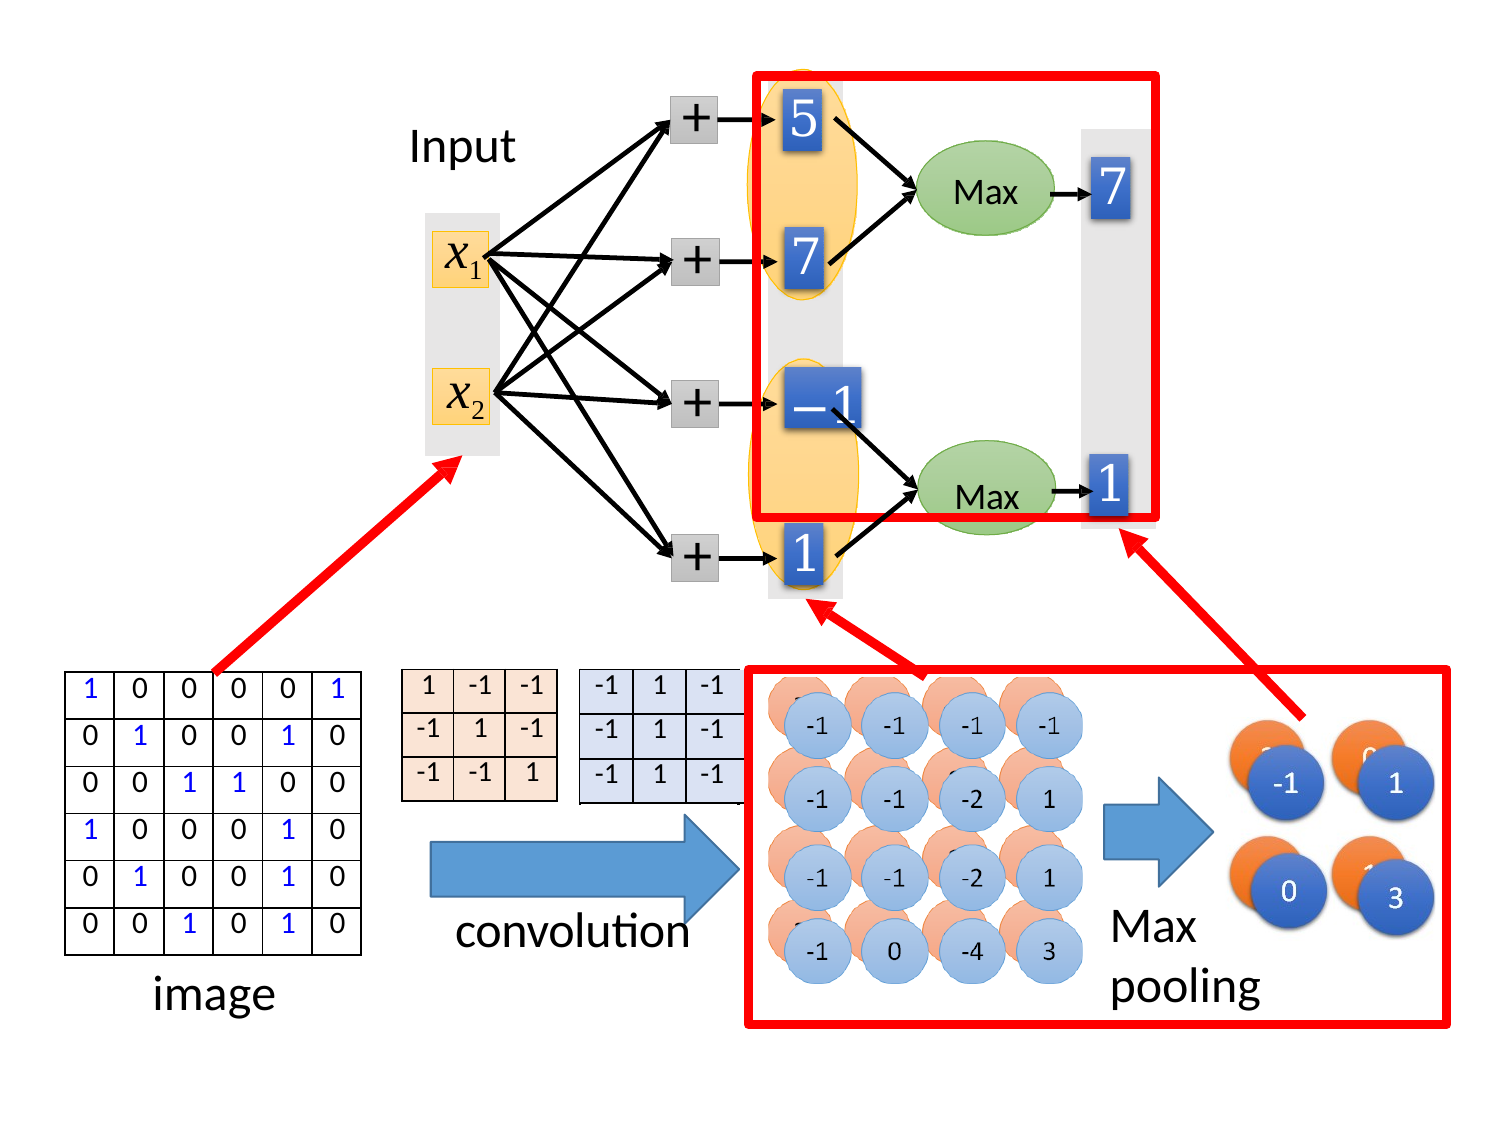

Max

−1
Max
+

5

Input

7

x1
+

7

x2

+

1

+

1

| 1 | -1 | -1 |
| --- | --- | --- |
| -1 | 1 | -1 |
| -1 | -1 | 1 |
| -1 | 1 | -1 |
| --- | --- | --- |
| -1 | 1 | -1 |
| -1 | 1 | -1 |

| 1 | 0 | 0 | 0 | 0 | 1 |
| --- | --- | --- | --- | --- | --- |
| 0 | 1 | 0 | 0 | 1 | 0 |
| 0 | 0 | 1 | 1 | 0 | 0 |
| 1 | 0 | 0 | 0 | 1 | 0 |
| 0 | 1 | 0 | 0 | 1 | 0 |
| 0 | 0 | 1 | 0 | 1 | 0 |

Max  pooling
convolution
image